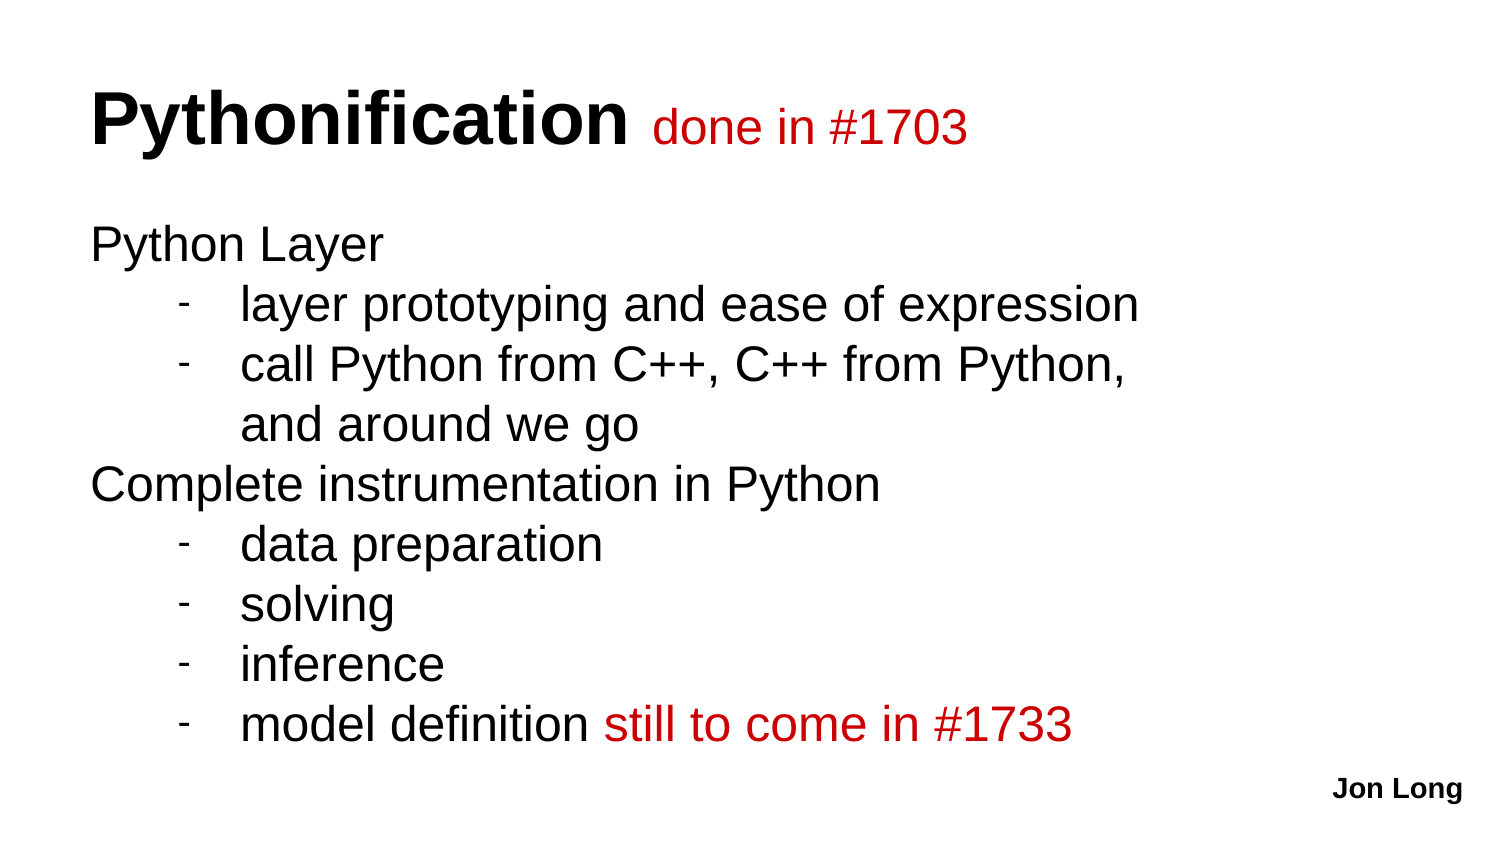

# Pythonification done in #1703
Python Layer
layer prototyping and ease of expression
call Python from C++, C++ from Python,
and around we go
Complete instrumentation in Python
data preparation
solving
inference
model definition still to come in #1733
Jon Long